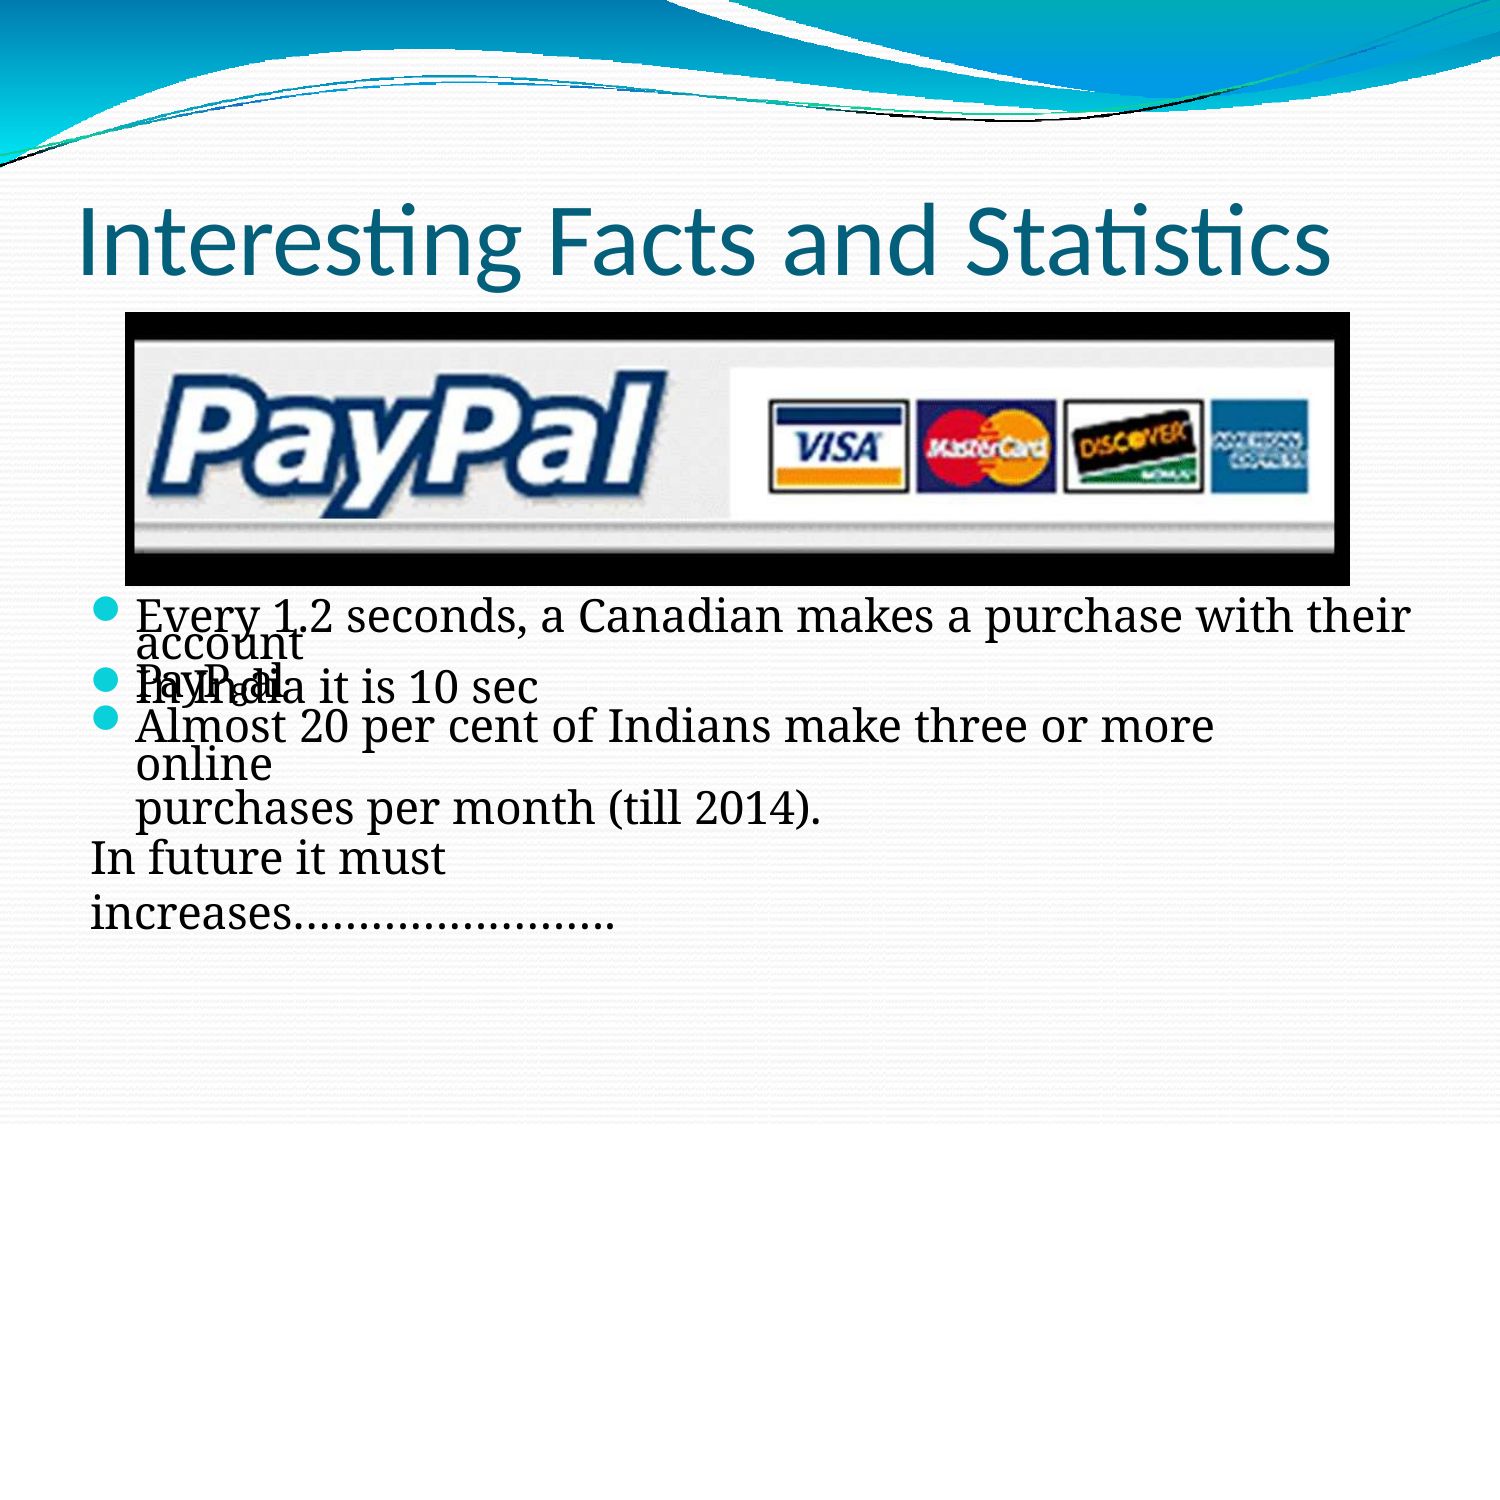

# Interesting Facts and Statistics

Every 1.2 seconds, a Canadian makes a purchase with their PayP8al
account
In India it is 10 sec
Almost 20 per cent of Indians make three or more online
purchases per month (till 2014).
In future it must increases…………………….